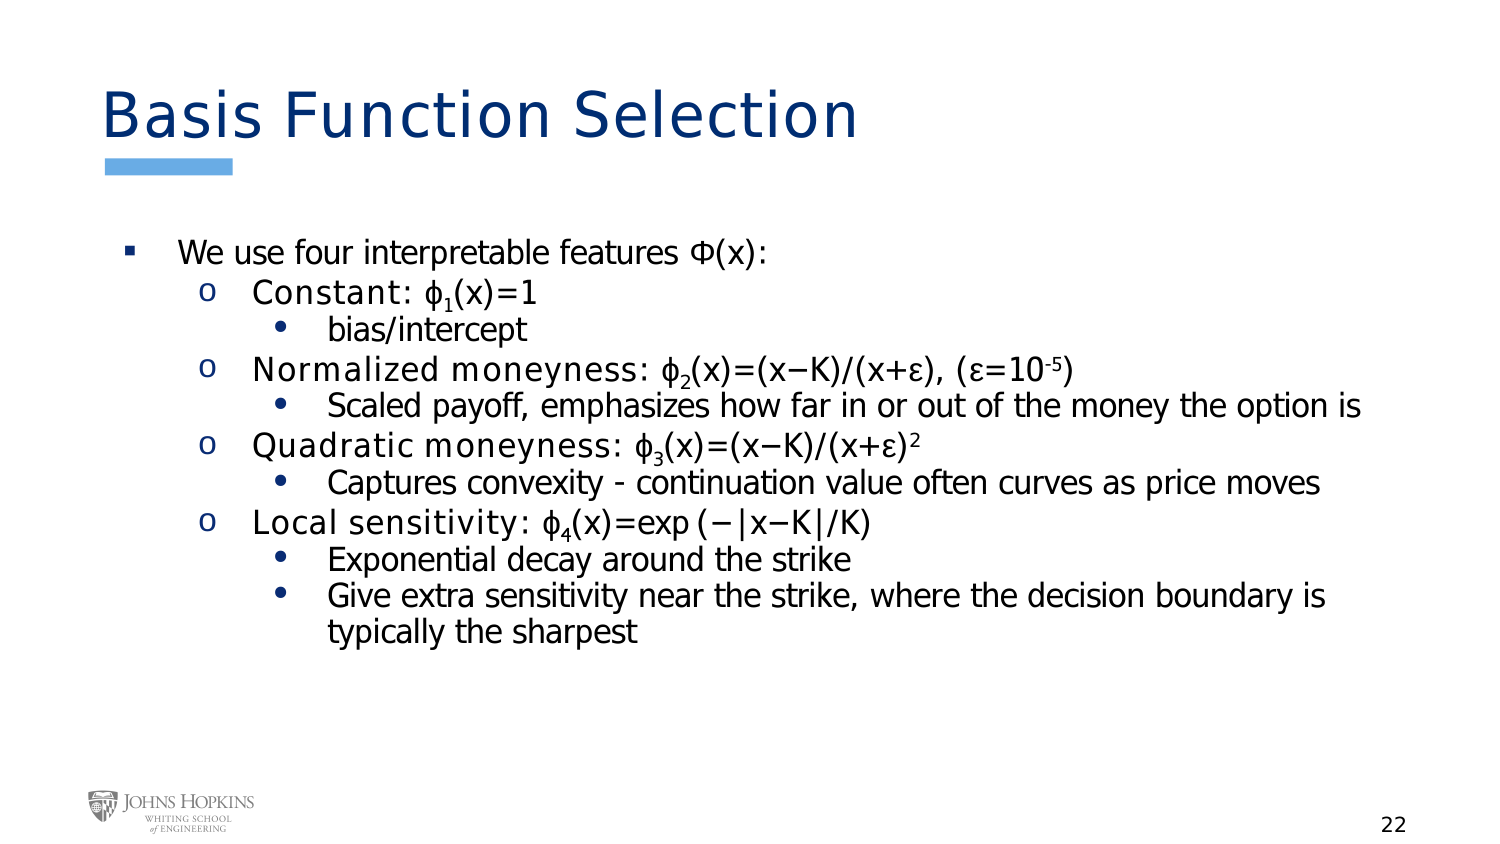

# Basis Function Selection
We use four interpretable features Φ(x):
Constant: ϕ1(x)=1
bias/intercept
Normalized moneyness: ϕ2(x)=(x−K)/(x+ε), (ε=10-5)
Scaled payoff, emphasizes how far in or out of the money the option is
Quadratic moneyness: ϕ3(x)=(x−K)/(x+ε)2
Captures convexity - continuation value often curves as price moves
Local sensitivity: ϕ4(x)=exp⁡ ⁣(−∣x−K∣/K)
Exponential decay around the strike
Give extra sensitivity near the strike, where the decision boundary is typically the sharpest